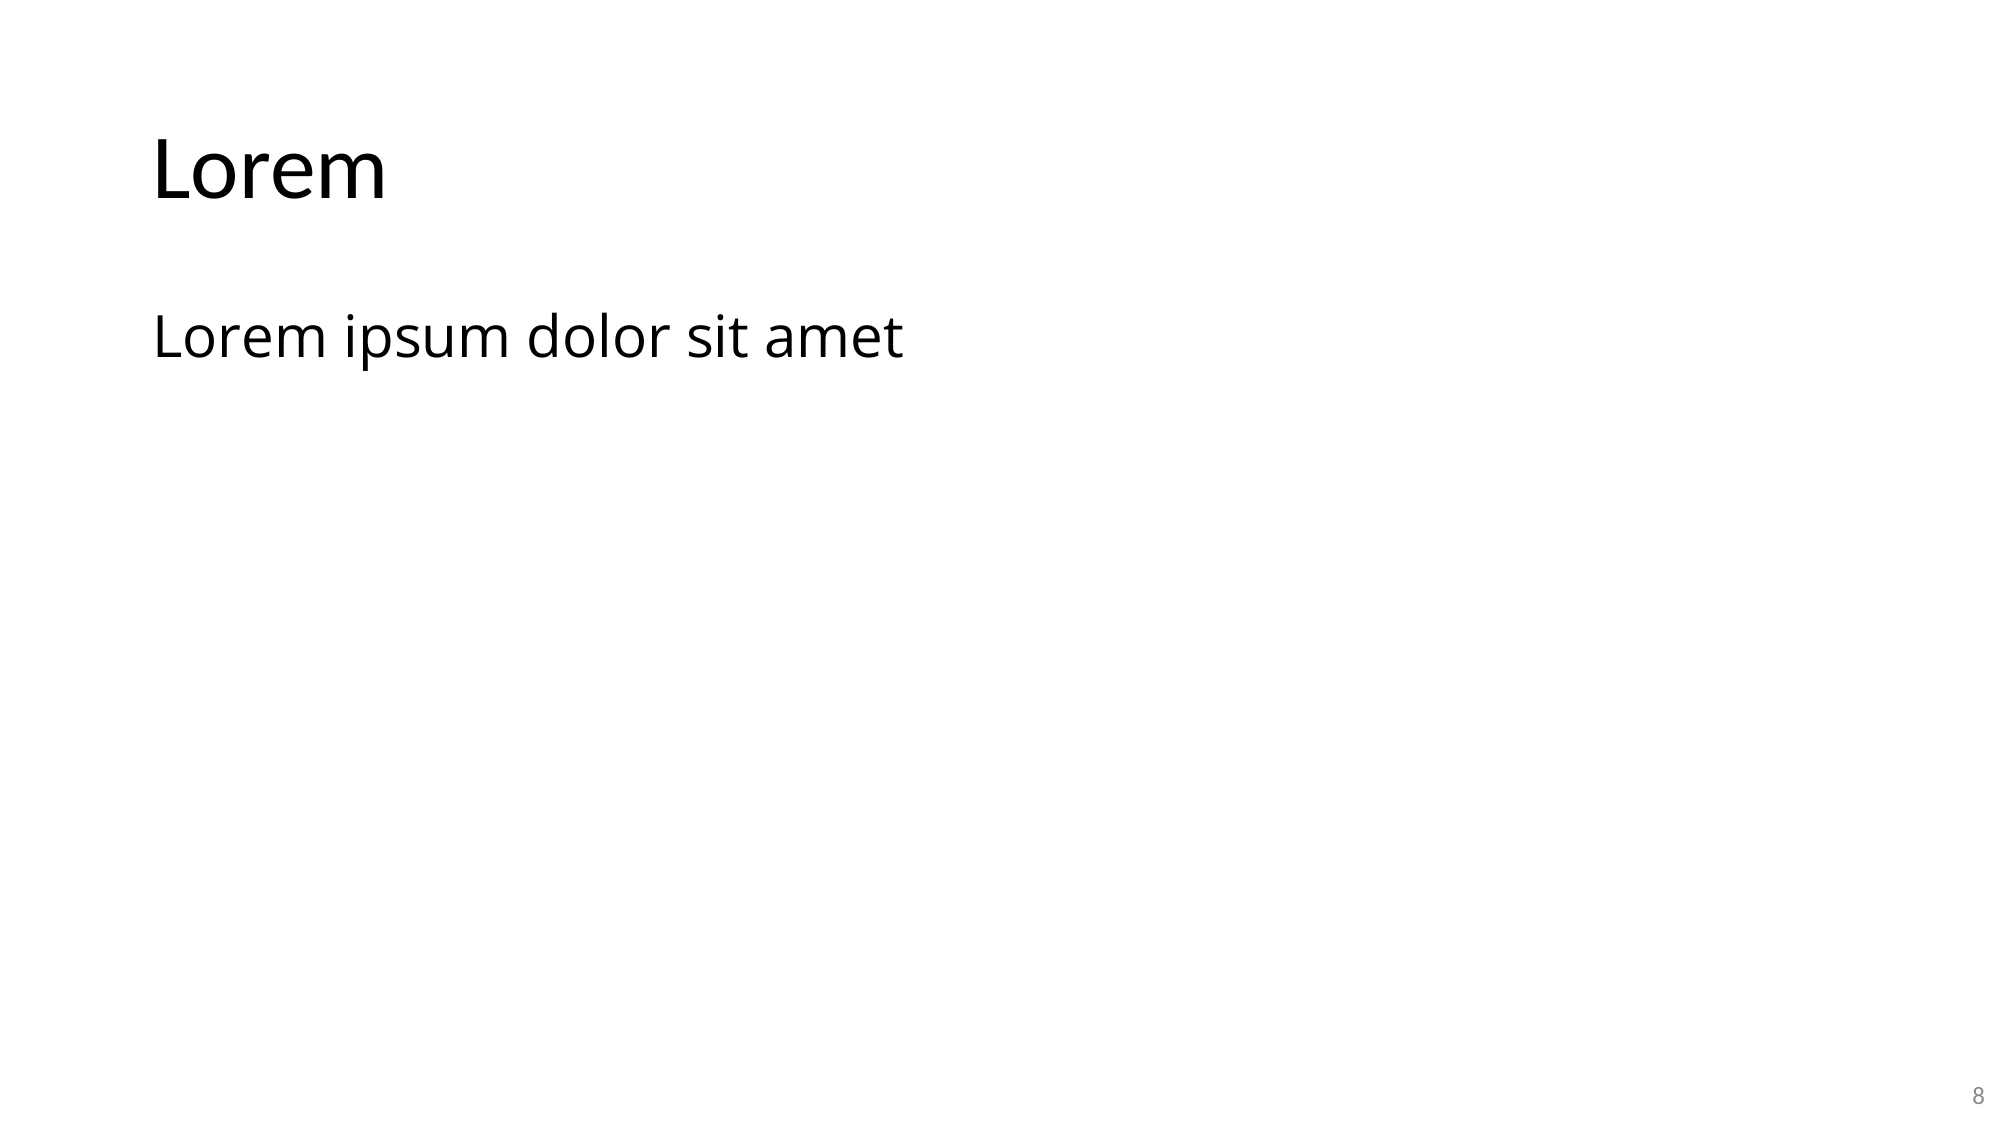

# Lorem
Lorem ipsum dolor sit amet
8